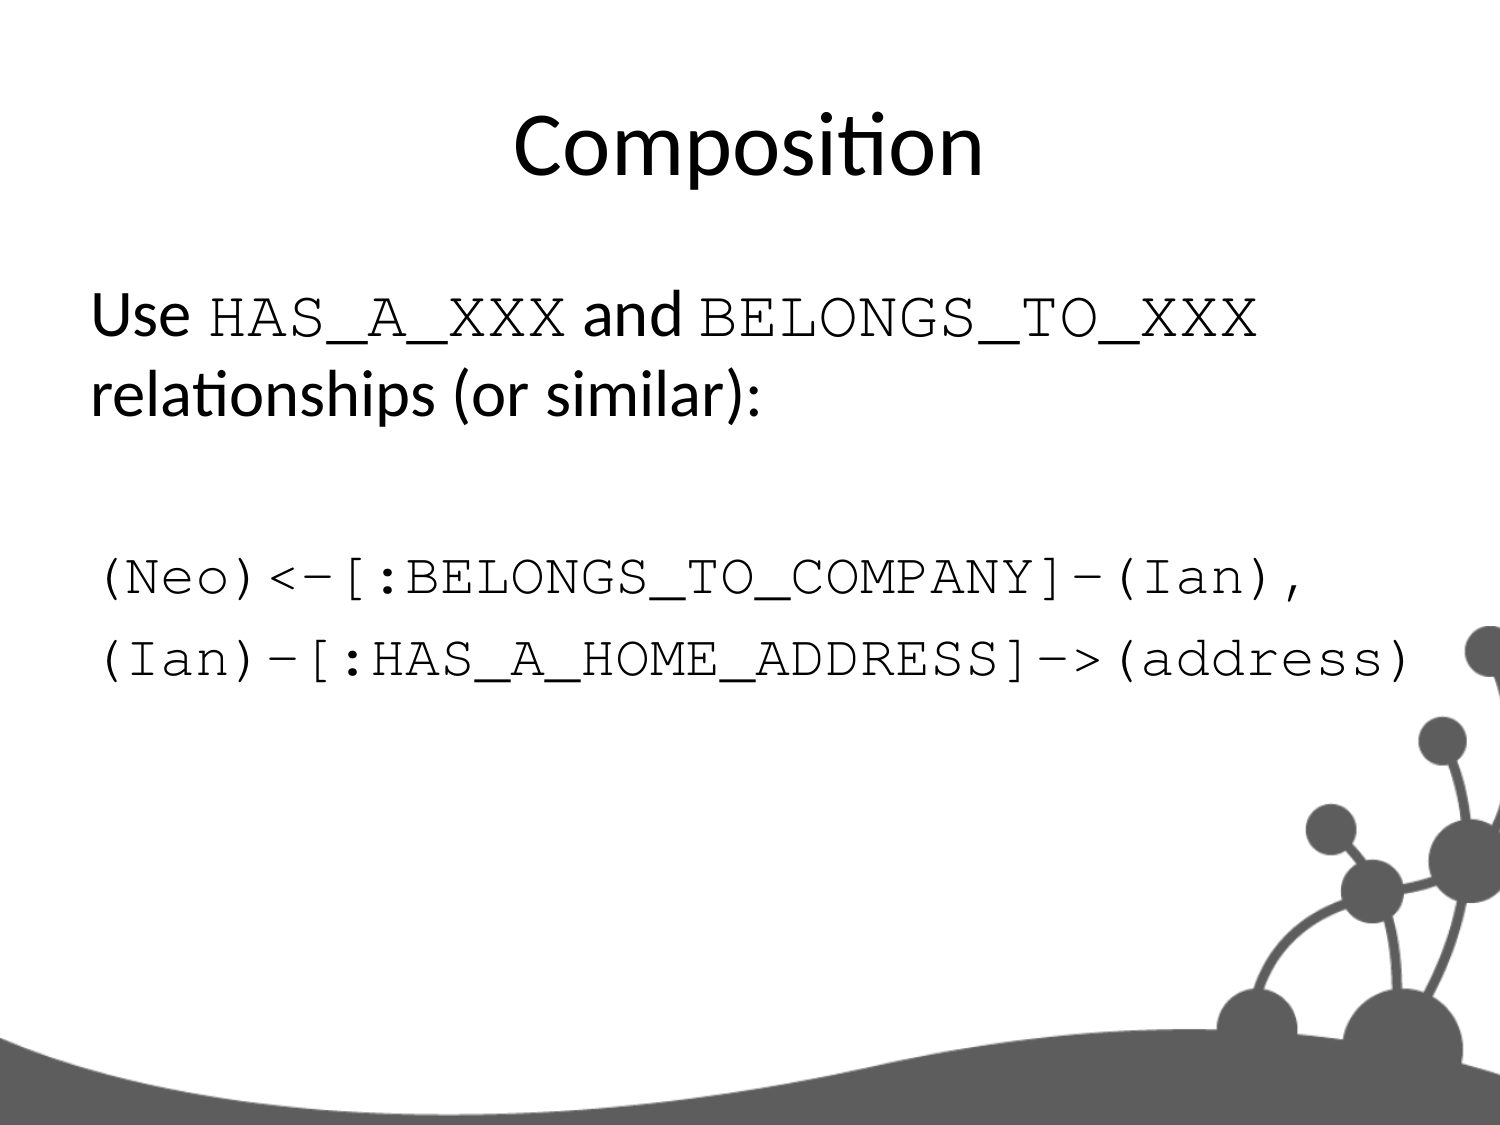

# Composition
Use HAS_A_XXX and BELONGS_TO_XXX relationships (or similar):

(Neo)<-[:BELONGS_TO_COMPANY]-(Ian),
(Ian)-[:HAS_A_HOME_ADDRESS]->(address)